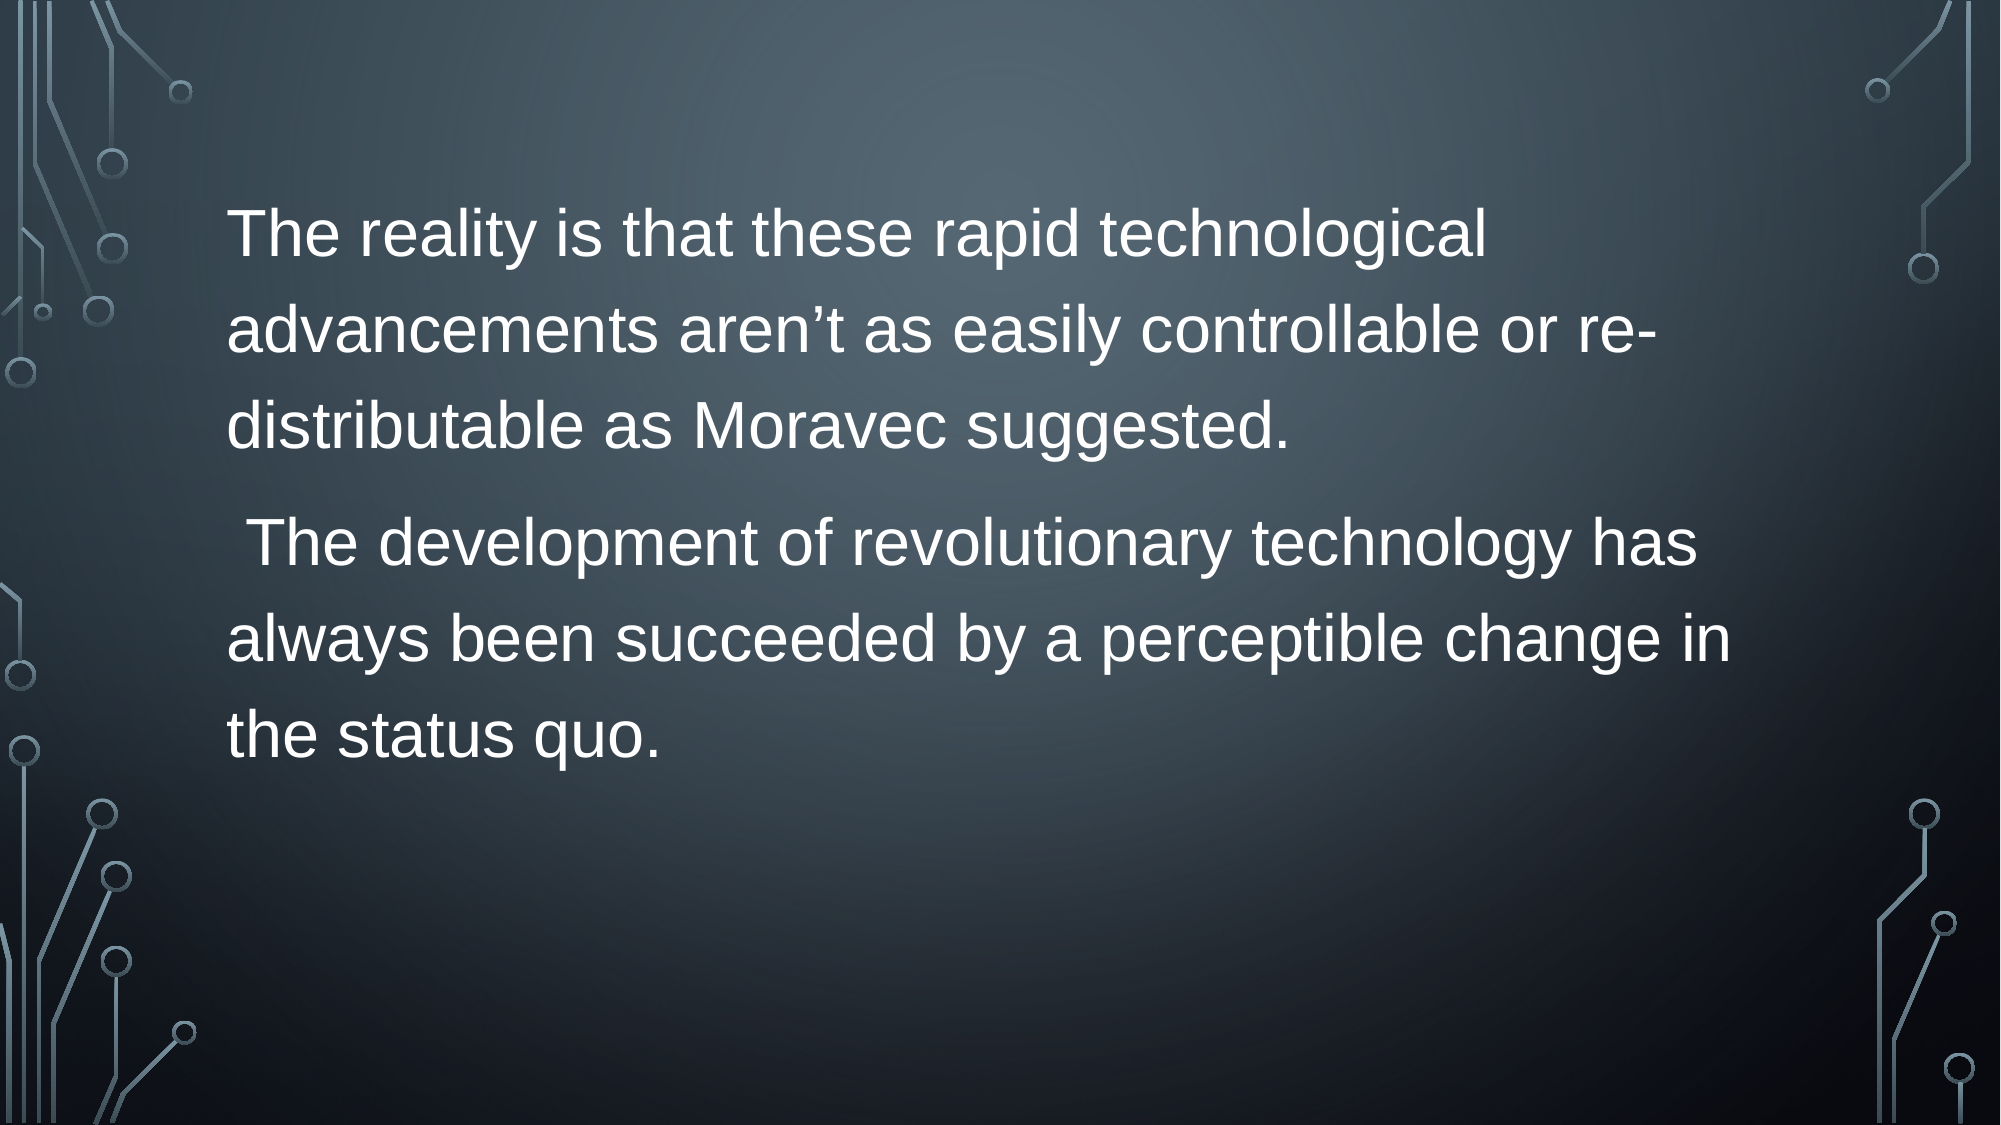

The reality is that these rapid technological advancements aren’t as easily controllable or re-distributable as Moravec suggested.
 The development of revolutionary technology has always been succeeded by a perceptible change in the status quo.